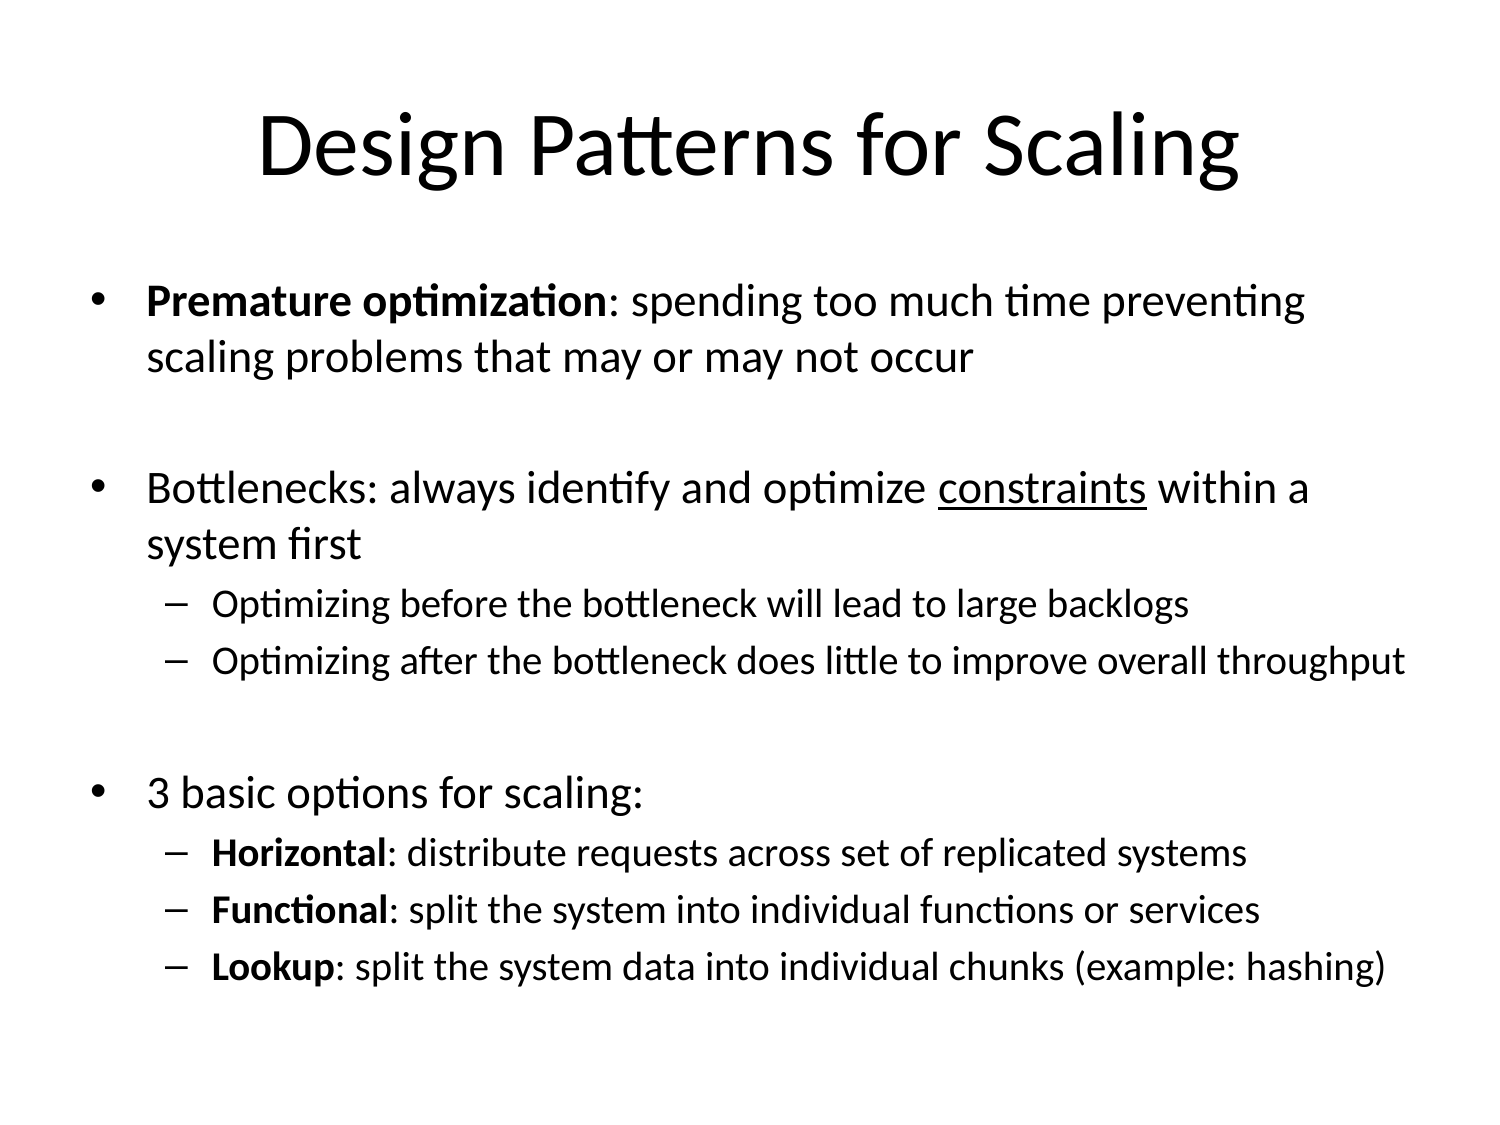

# Design Patterns for Scaling
Premature optimization: spending too much time preventing scaling problems that may or may not occur

Bottlenecks: always identify and optimize constraints within a system first
Optimizing before the bottleneck will lead to large backlogs
Optimizing after the bottleneck does little to improve overall throughput

3 basic options for scaling:
Horizontal: distribute requests across set of replicated systems
Functional: split the system into individual functions or services
Lookup: split the system data into individual chunks (example: hashing)